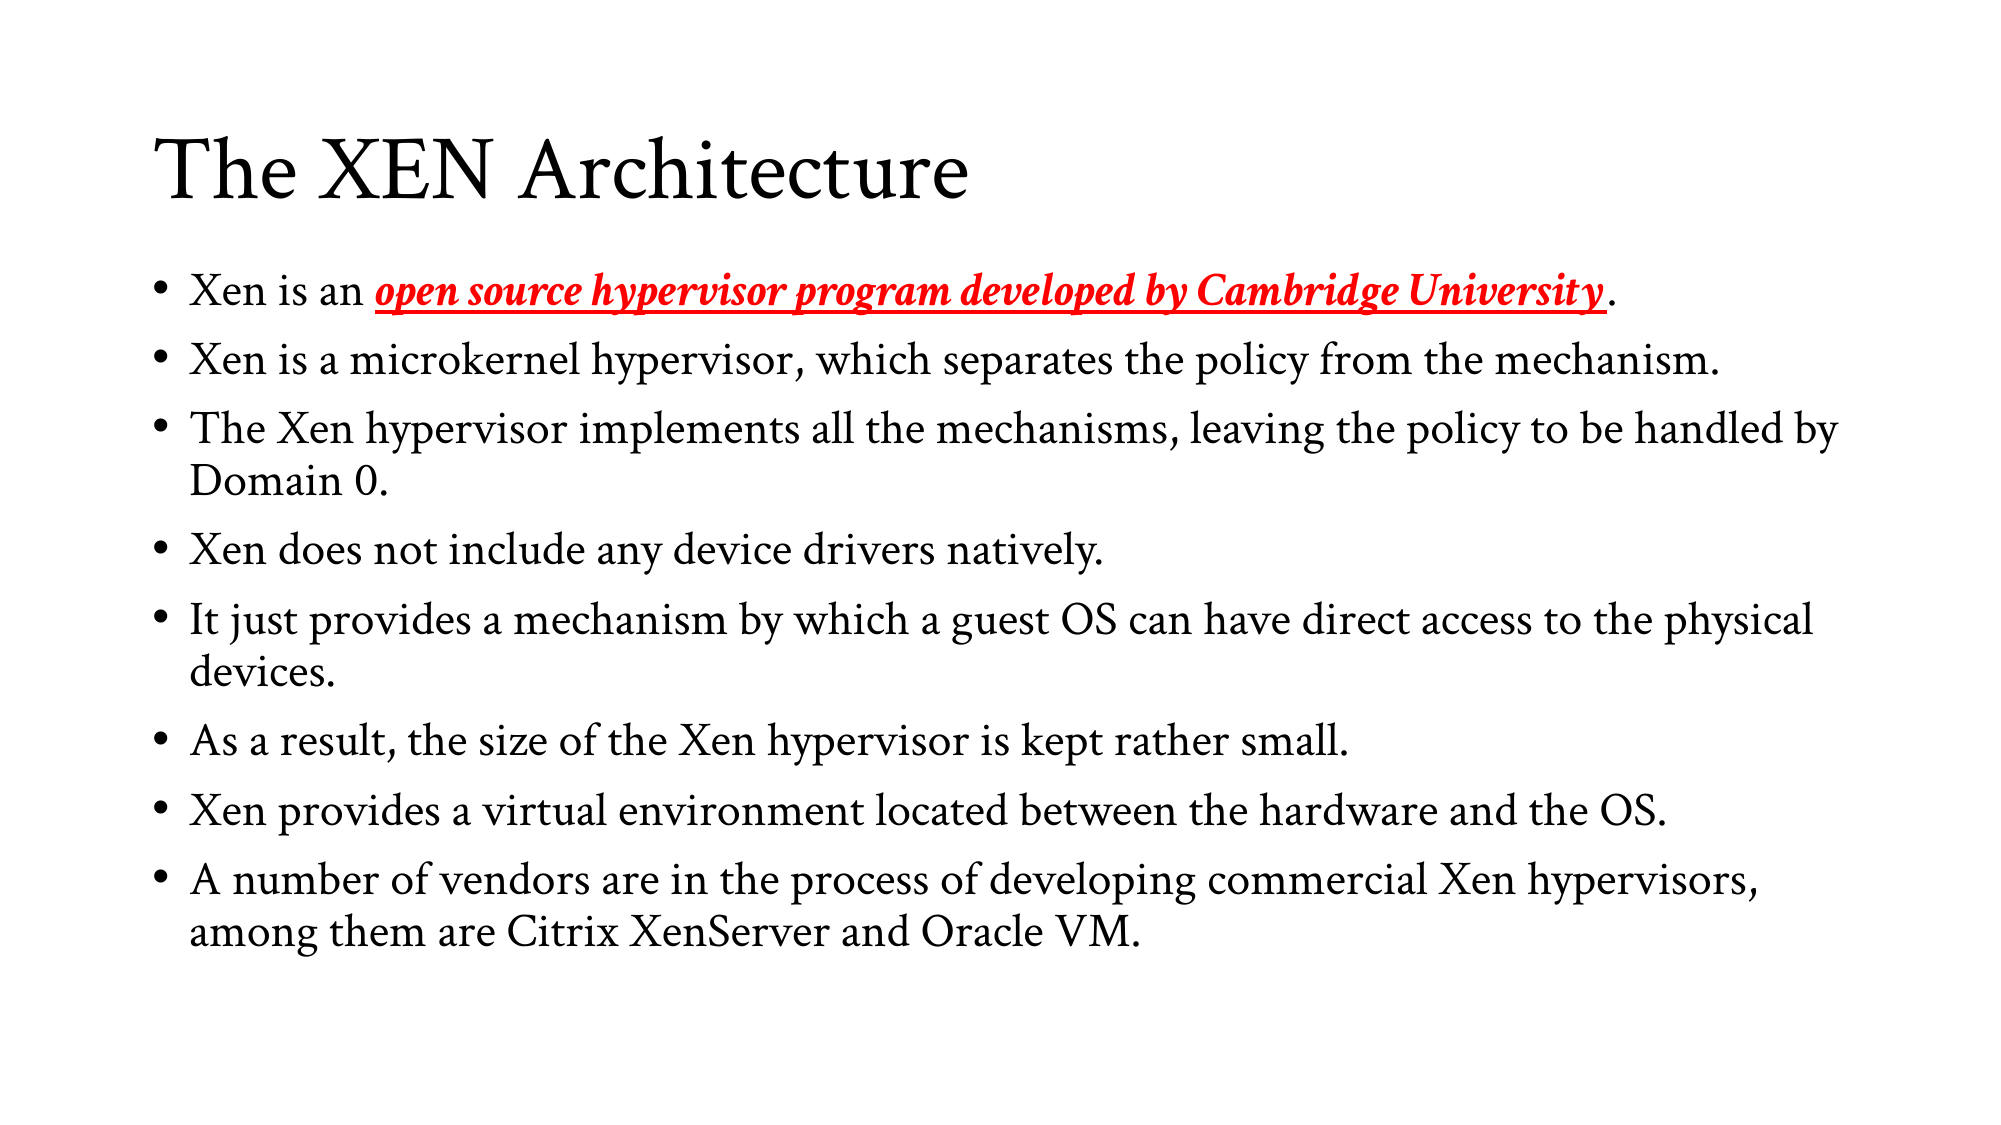

# The XEN Architecture
Xen is an open source hypervisor program developed by Cambridge University.
Xen is a microkernel hypervisor, which separates the policy from the mechanism.
The Xen hypervisor implements all the mechanisms, leaving the policy to be handled by Domain 0.
Xen does not include any device drivers natively.
It just provides a mechanism by which a guest OS can have direct access to the physical devices.
As a result, the size of the Xen hypervisor is kept rather small.
Xen provides a virtual environment located between the hardware and the OS.
A number of vendors are in the process of developing commercial Xen hypervisors, among them are Citrix XenServer and Oracle VM.